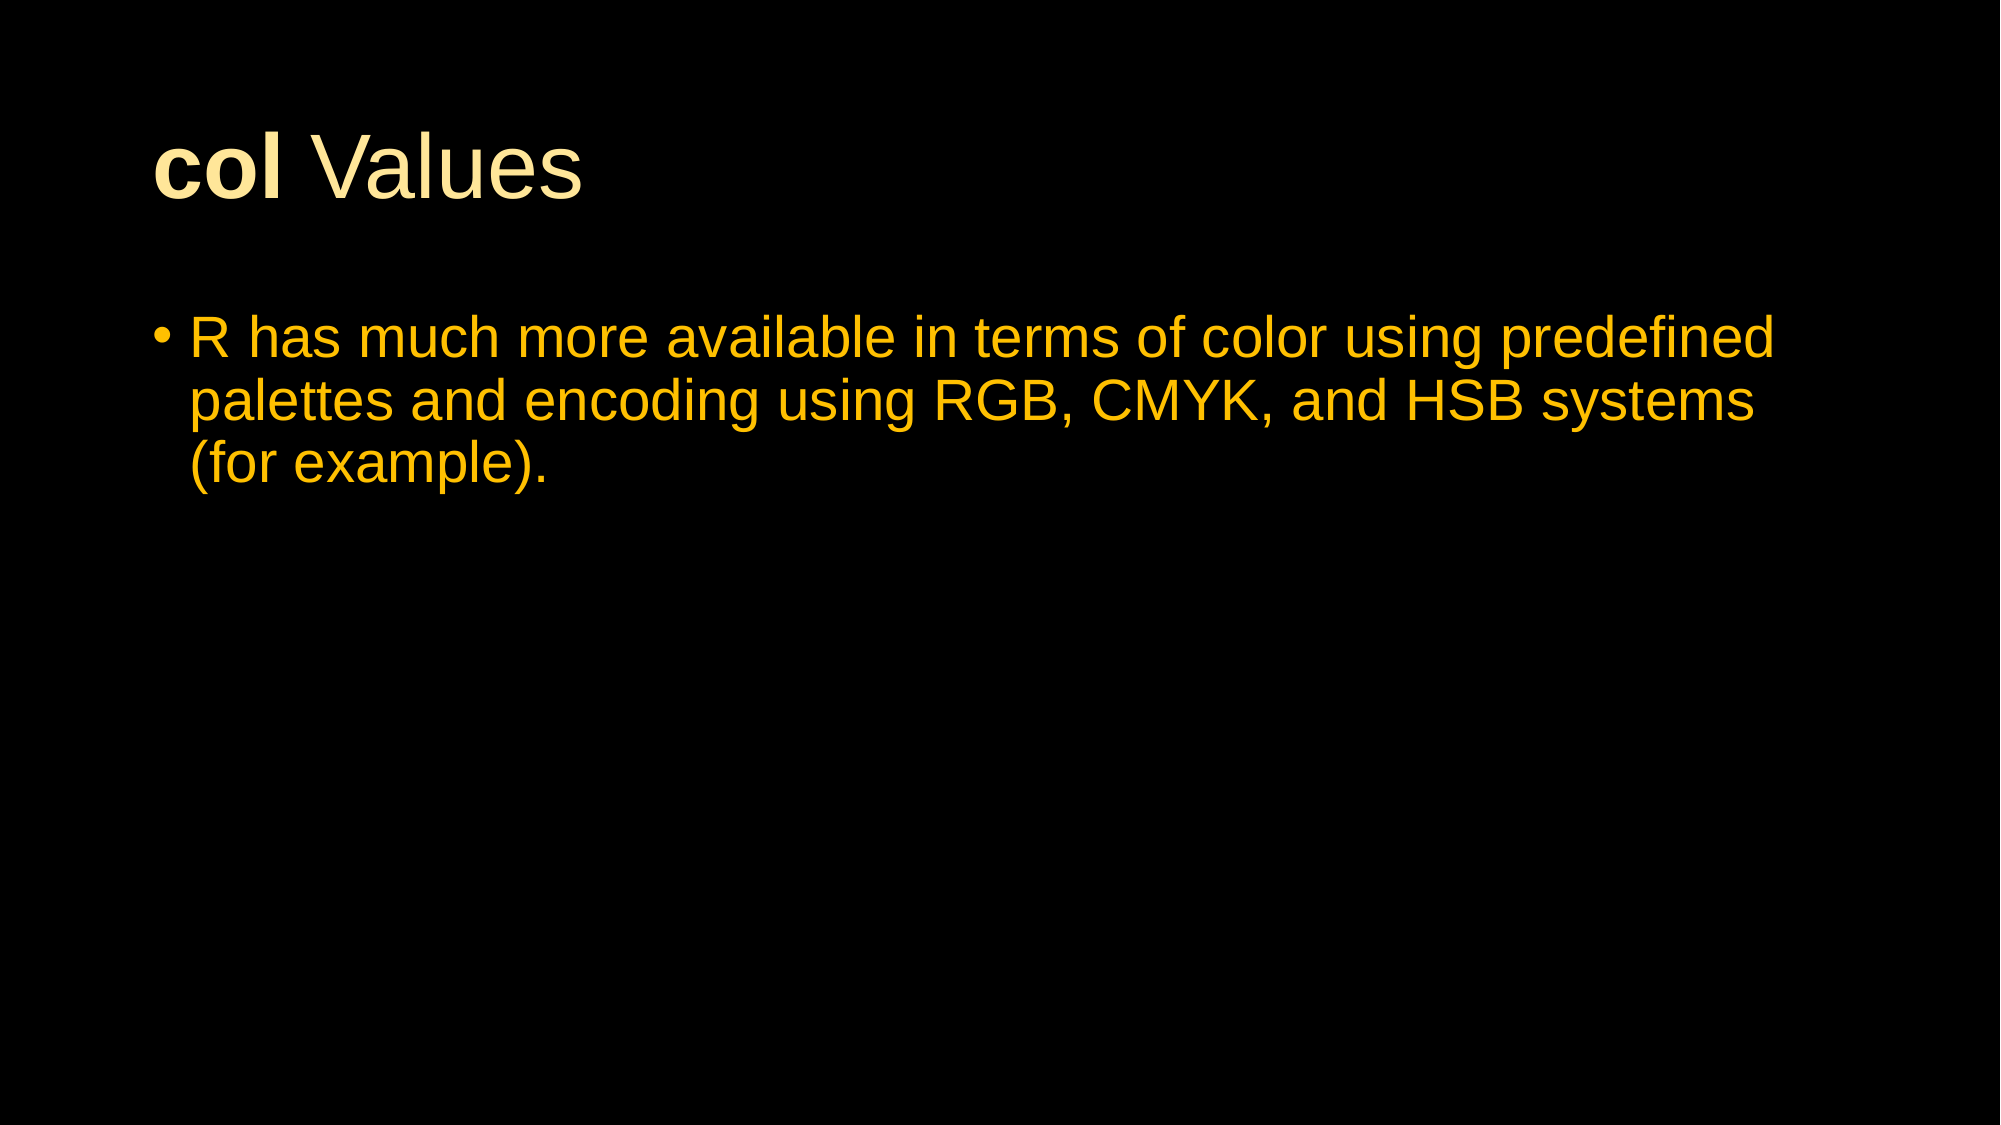

# col Values
R has much more available in terms of color using predefined palettes and encoding using RGB, CMYK, and HSB systems (for example).